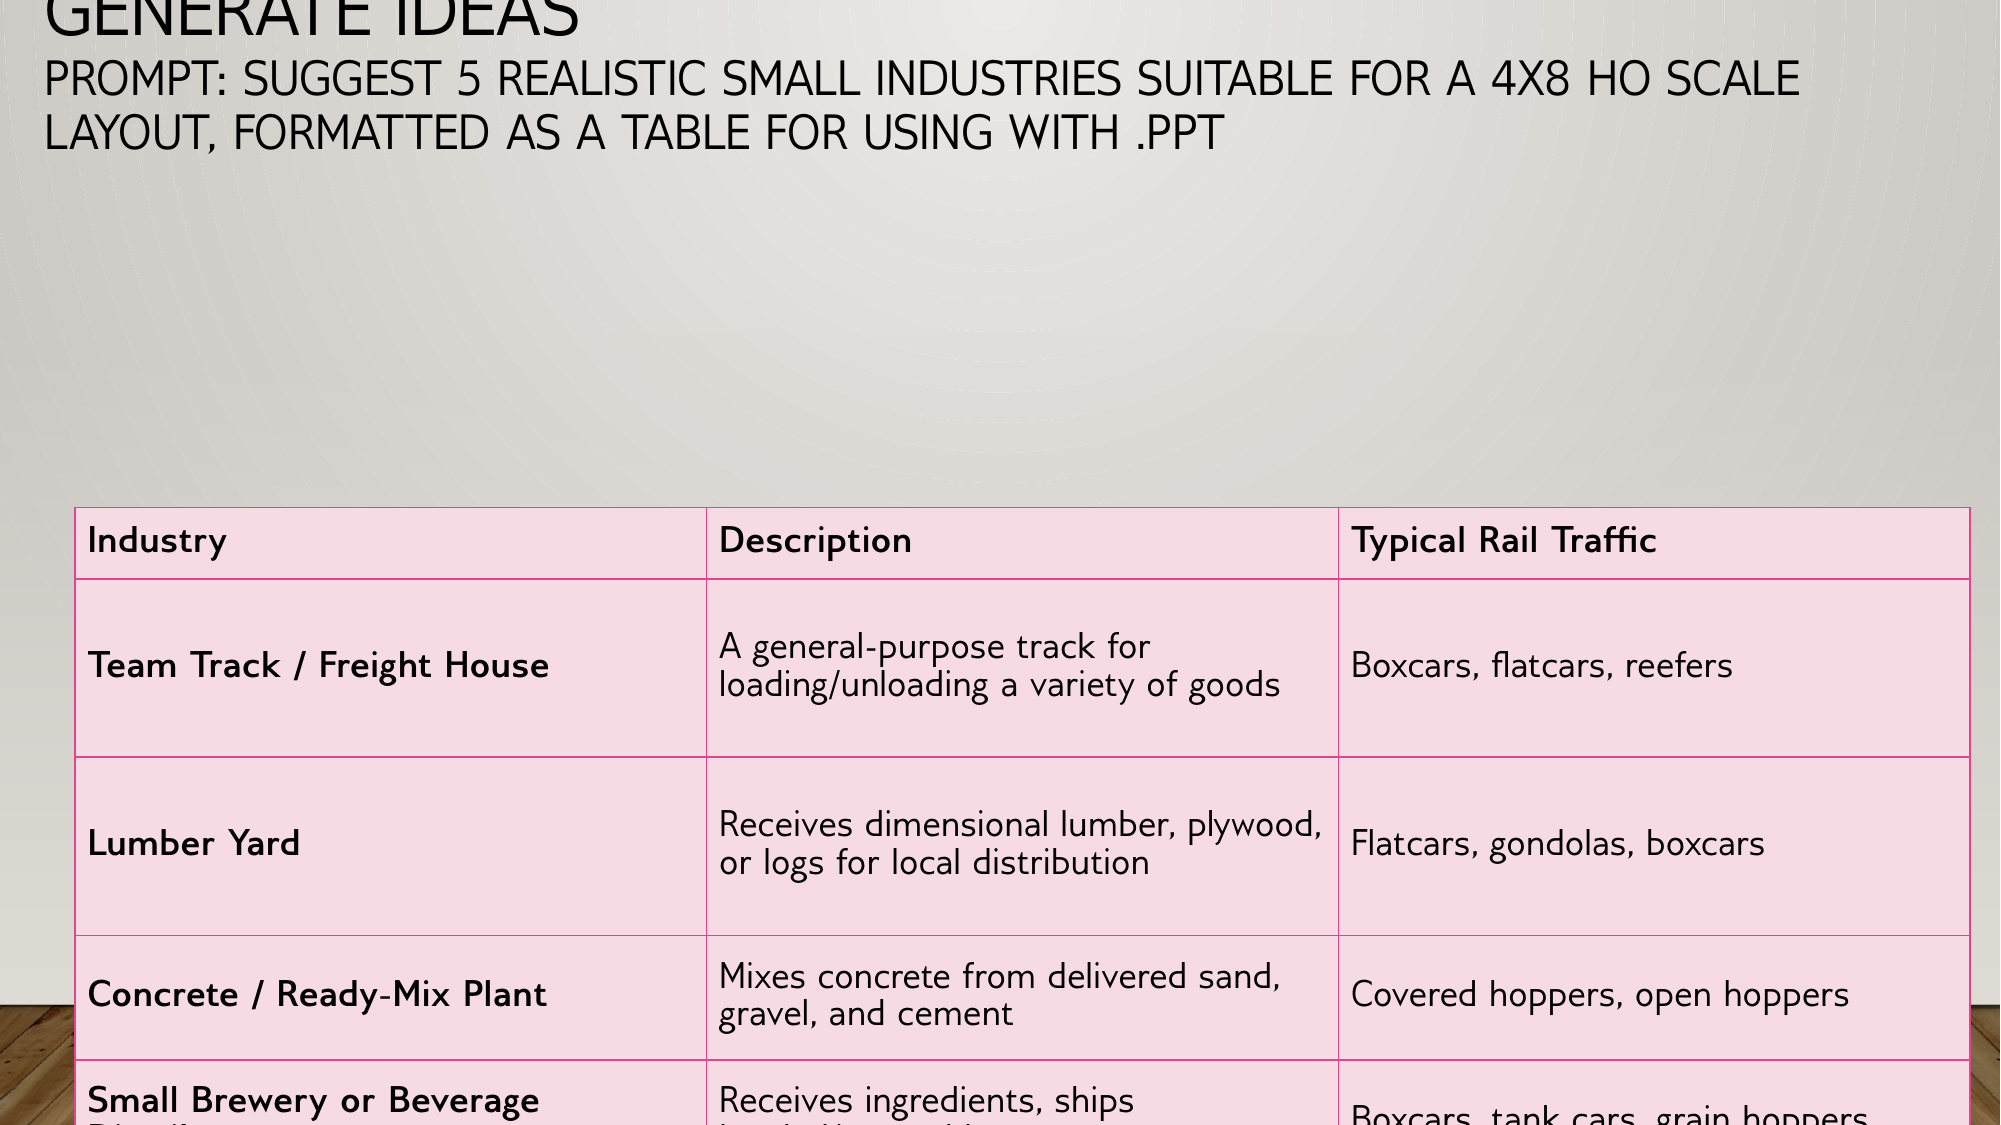

Generate Ideas
Prompt: Suggest 5 realistic small industries suitable for a 4x8 HO scale layout, formatted as a table for using with .ppt
| Industry | Description | Typical Rail Traffic |
| --- | --- | --- |
| Team Track / Freight House | A general-purpose track for loading/unloading a variety of goods | Boxcars, flatcars, reefers |
| Lumber Yard | Receives dimensional lumber, plywood, or logs for local distribution | Flatcars, gondolas, boxcars |
| Concrete / Ready-Mix Plant | Mixes concrete from delivered sand, gravel, and cement | Covered hoppers, open hoppers |
| Small Brewery or Beverage Distributor | Receives ingredients, ships bottled/canned beverages | Boxcars, tank cars, grain hoppers |
| Machine Shop / Light Manufacturing | Produces parts or tools; ships finished goods | Boxcars, flatcars |
34
2025 NMRA National Convention
7/15/2025